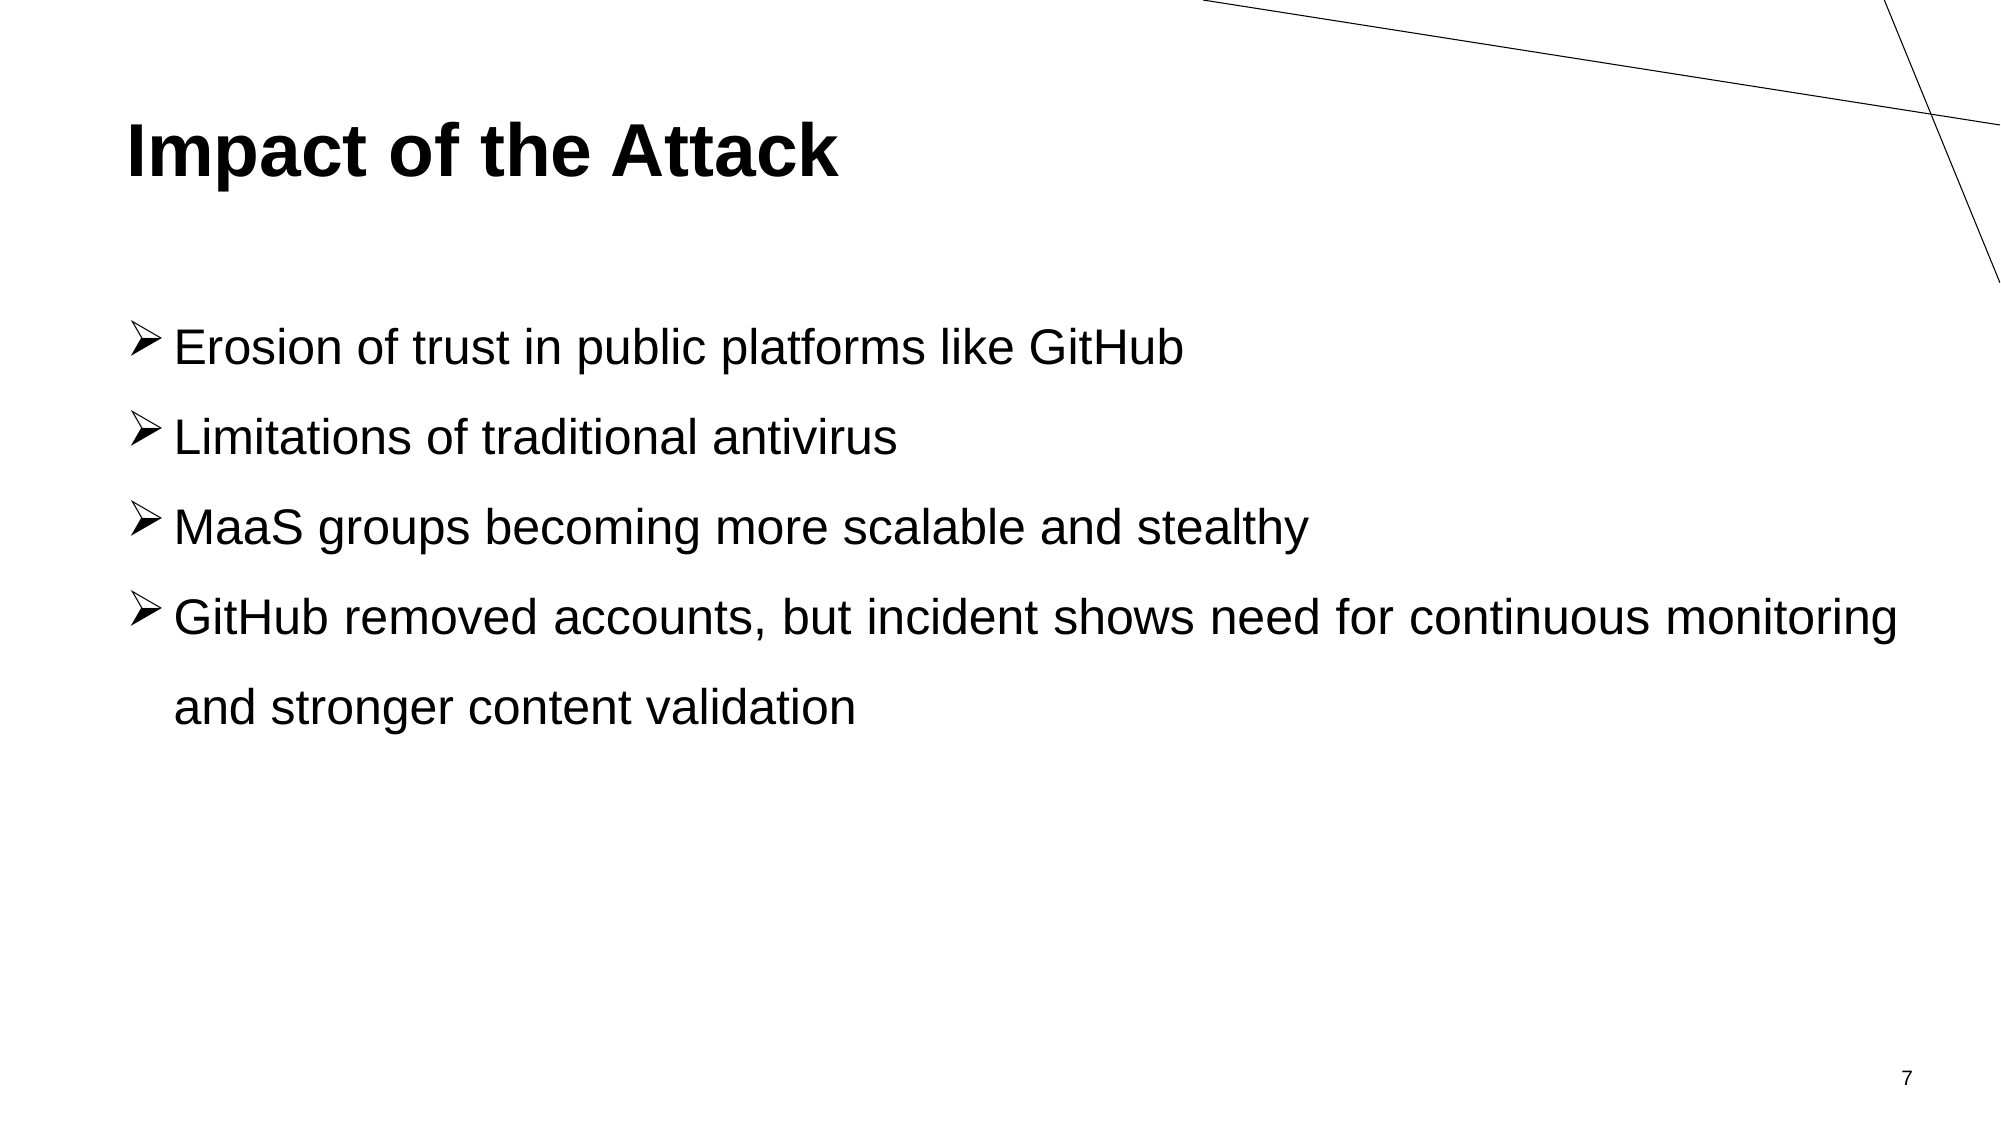

Impact of the Attack
Erosion of trust in public platforms like GitHub
Limitations of traditional antivirus
MaaS groups becoming more scalable and stealthy
GitHub removed accounts, but incident shows need for continuous monitoring and stronger content validation
7